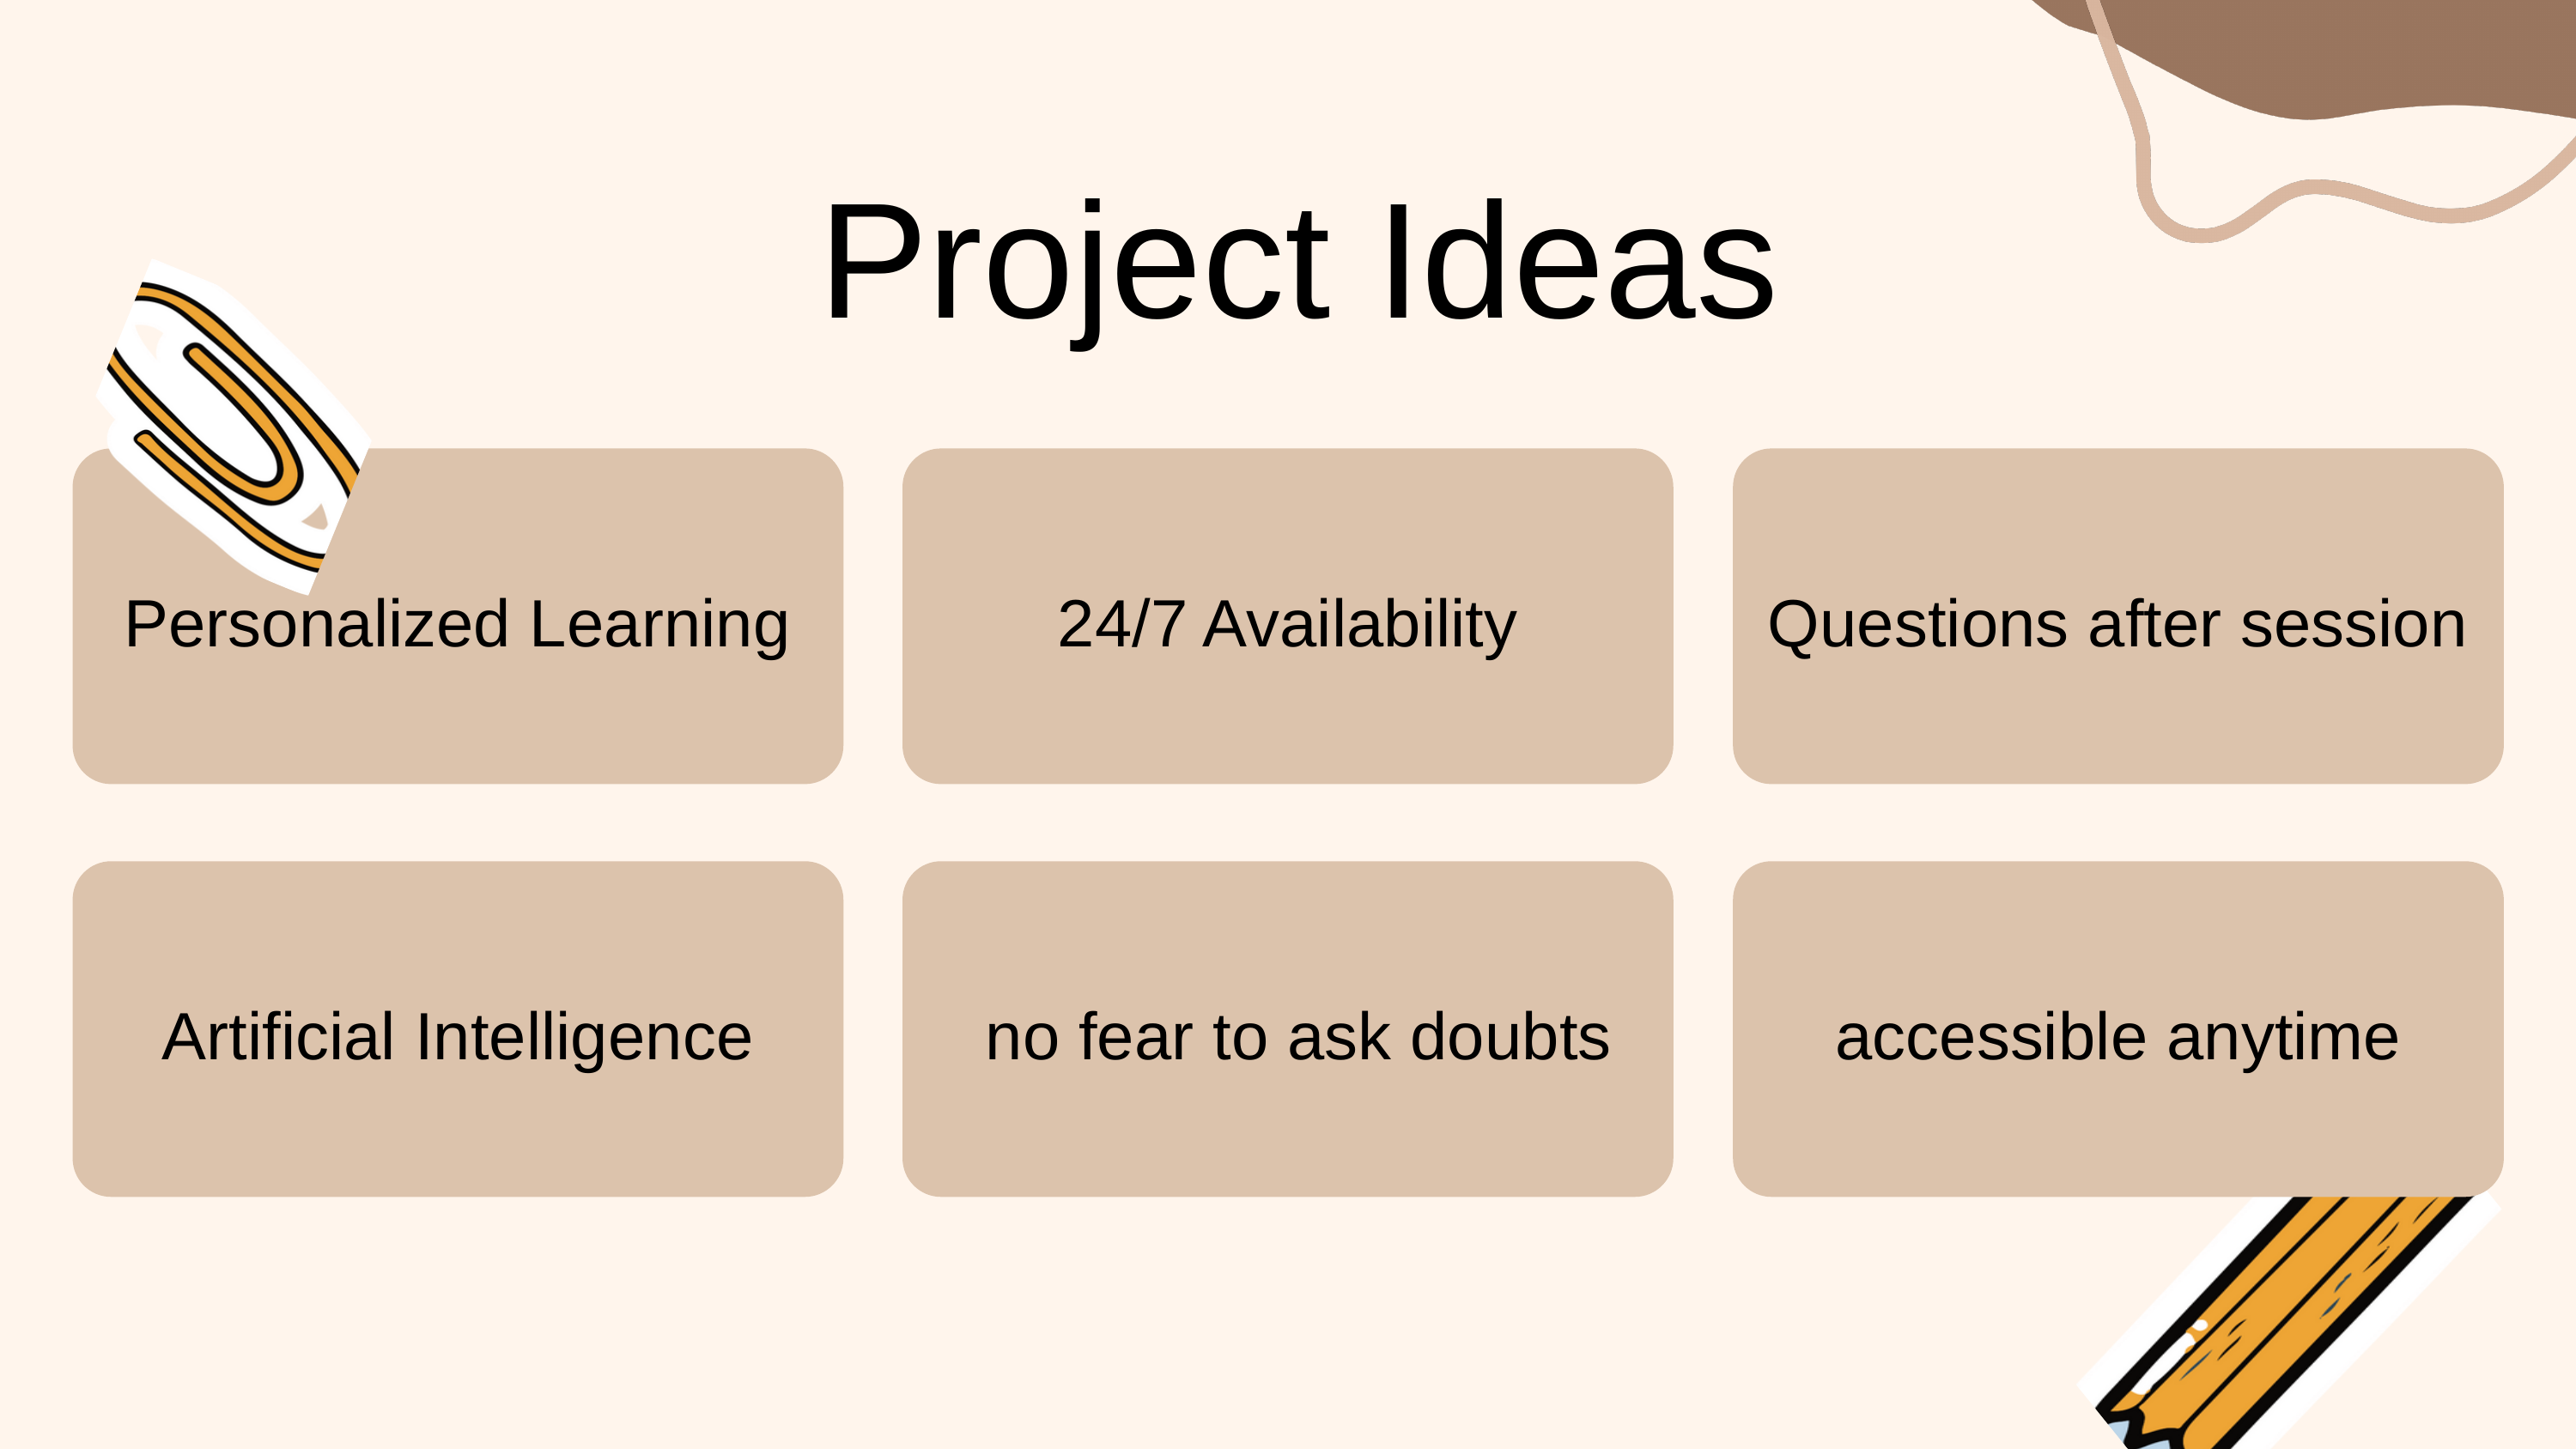

Project Ideas

Personalized Learning
24/7 Availability
Questions after session

Artificial Intelligence
no fear to ask doubts
accessible anytime